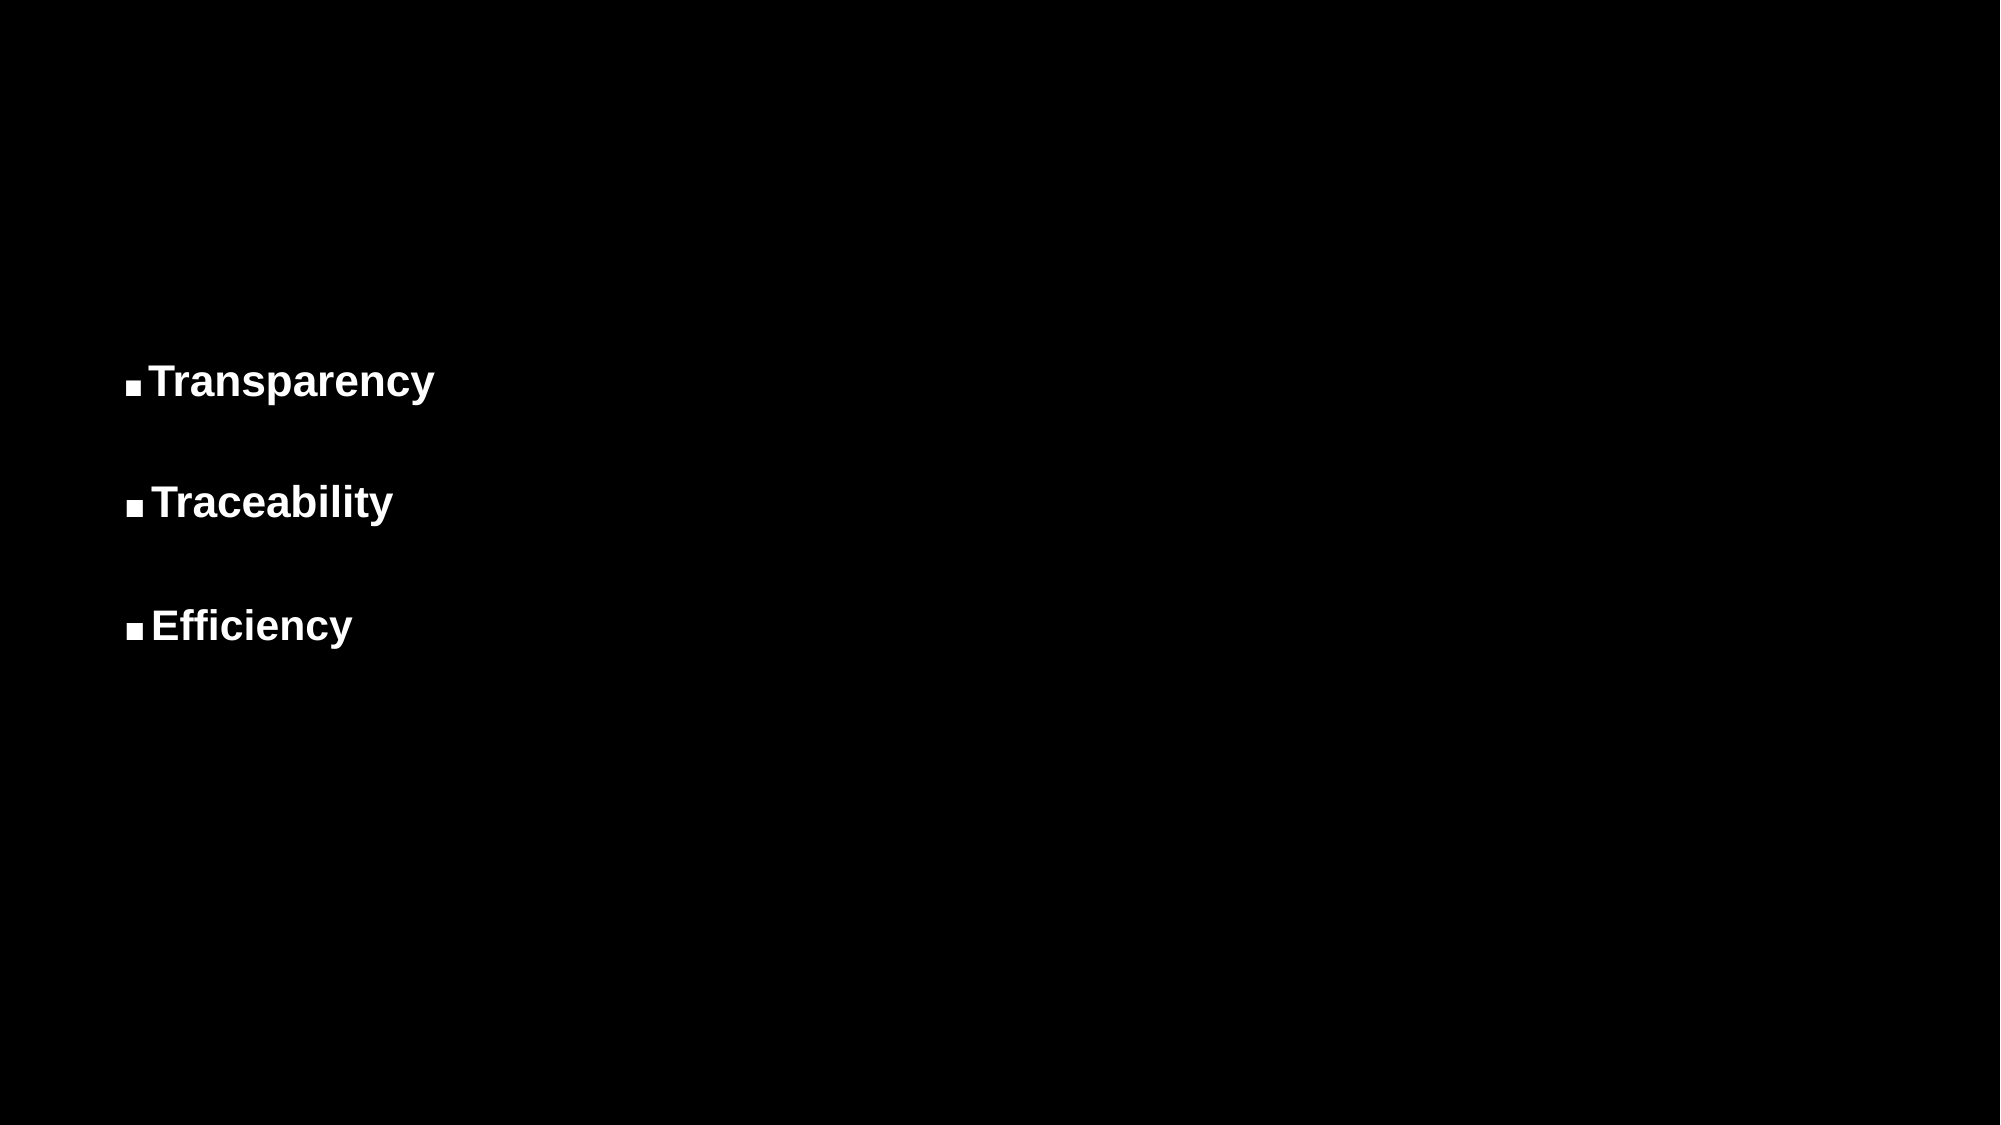

# .Transparency .Traceability .Efficiency  Efficiency . Traceability . Traceability